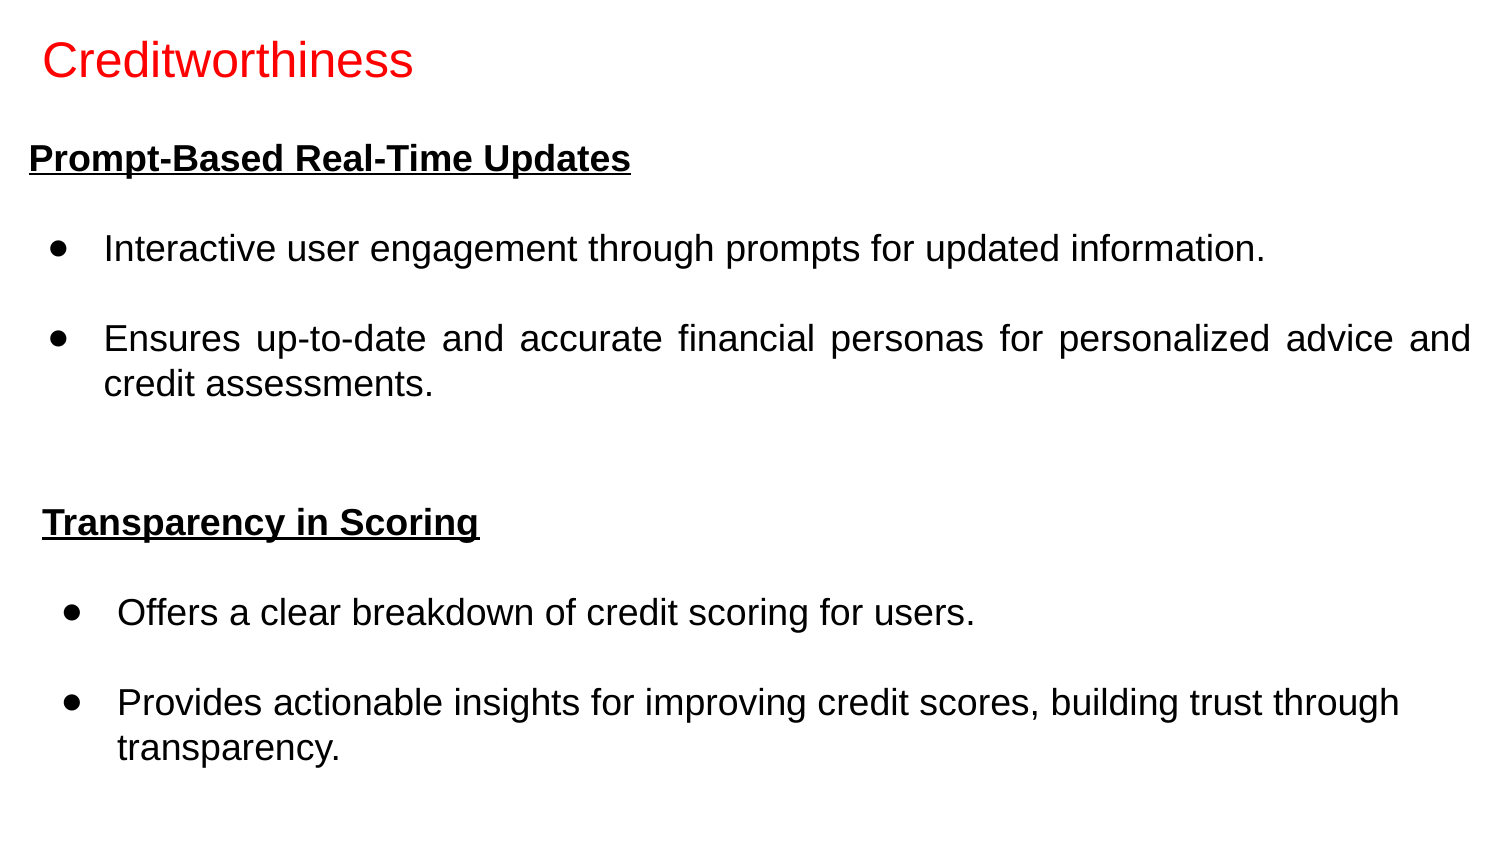

Creditworthiness
Prompt-Based Real-Time Updates

Interactive user engagement through prompts for updated information.

Ensures up-to-date and accurate financial personas for personalized advice and credit assessments.

Transparency in Scoring

Offers a clear breakdown of credit scoring for users.

Provides actionable insights for improving credit scores, building trust through transparency.